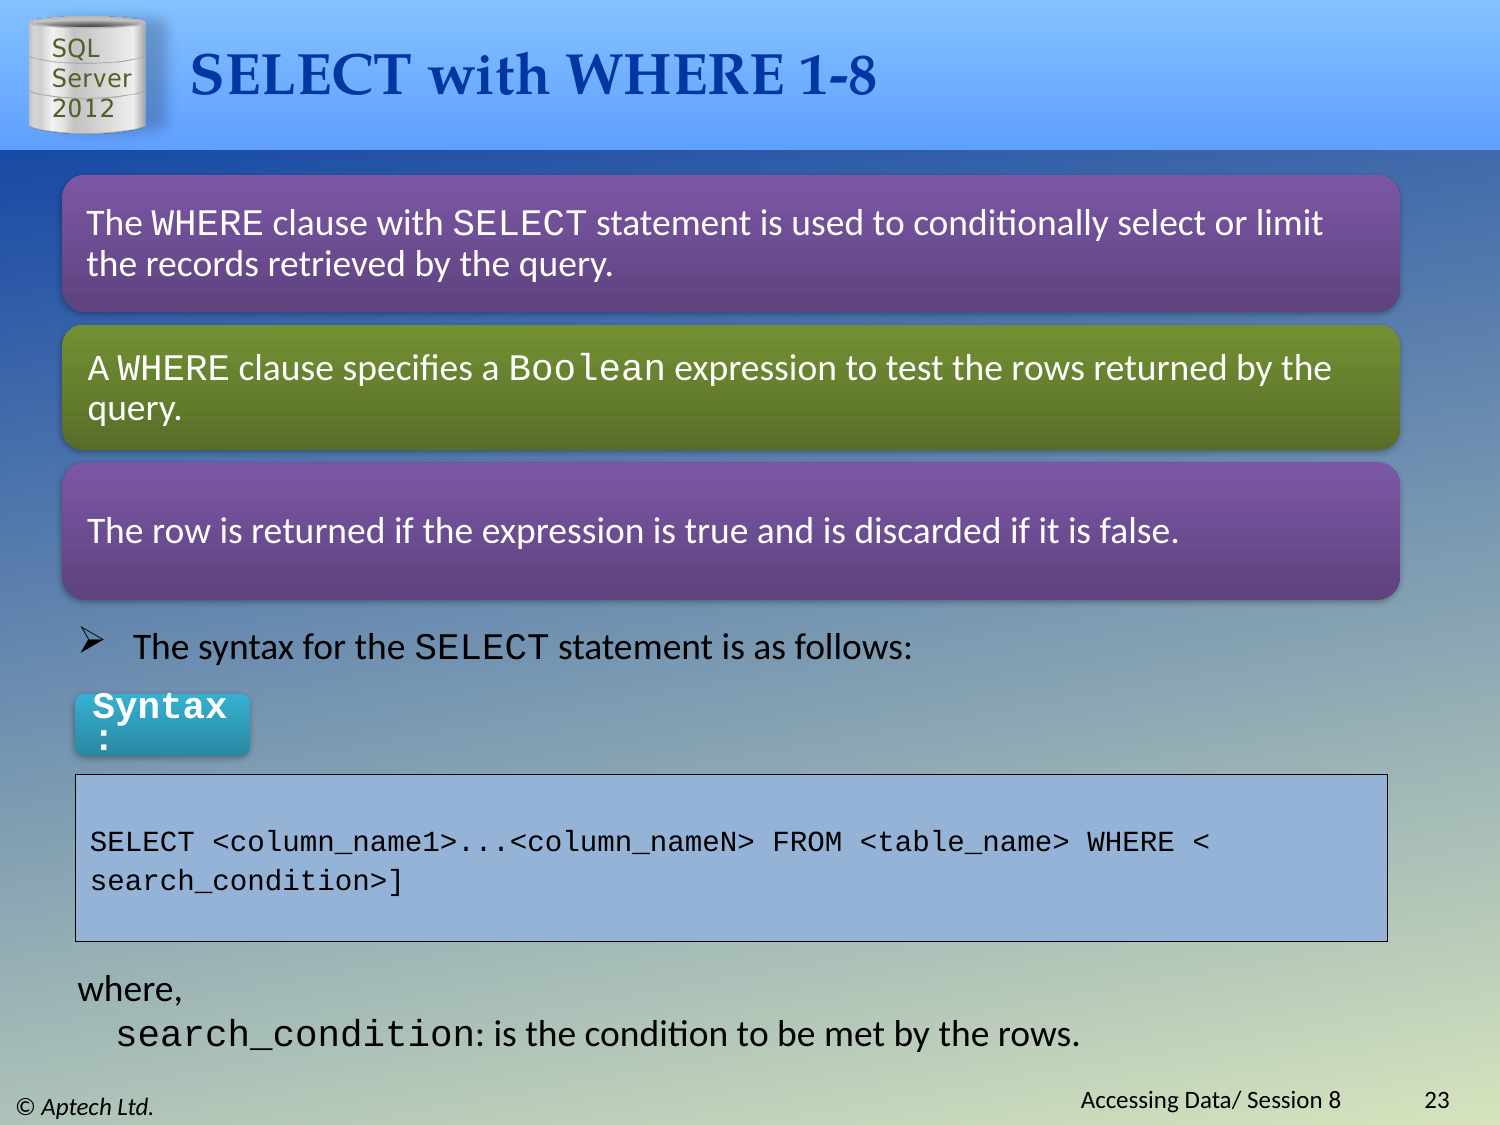

# SELECT with WHERE 1-8

The WHERE clause with SELECT statement is used to conditionally select or limit the records retrieved by the query.

A WHERE clause specifies a Boolean expression to test the rows returned by the query.

The row is returned if the expression is true and is discarded if it is false.
The syntax for the SELECT statement is as follows:
Syntax:

SELECT <column_name1>...<column_nameN> FROM <table_name> WHERE <
search_condition>]

where,
search_condition: is the condition to be met by the rows.
Accessing Data/ Session 8
23